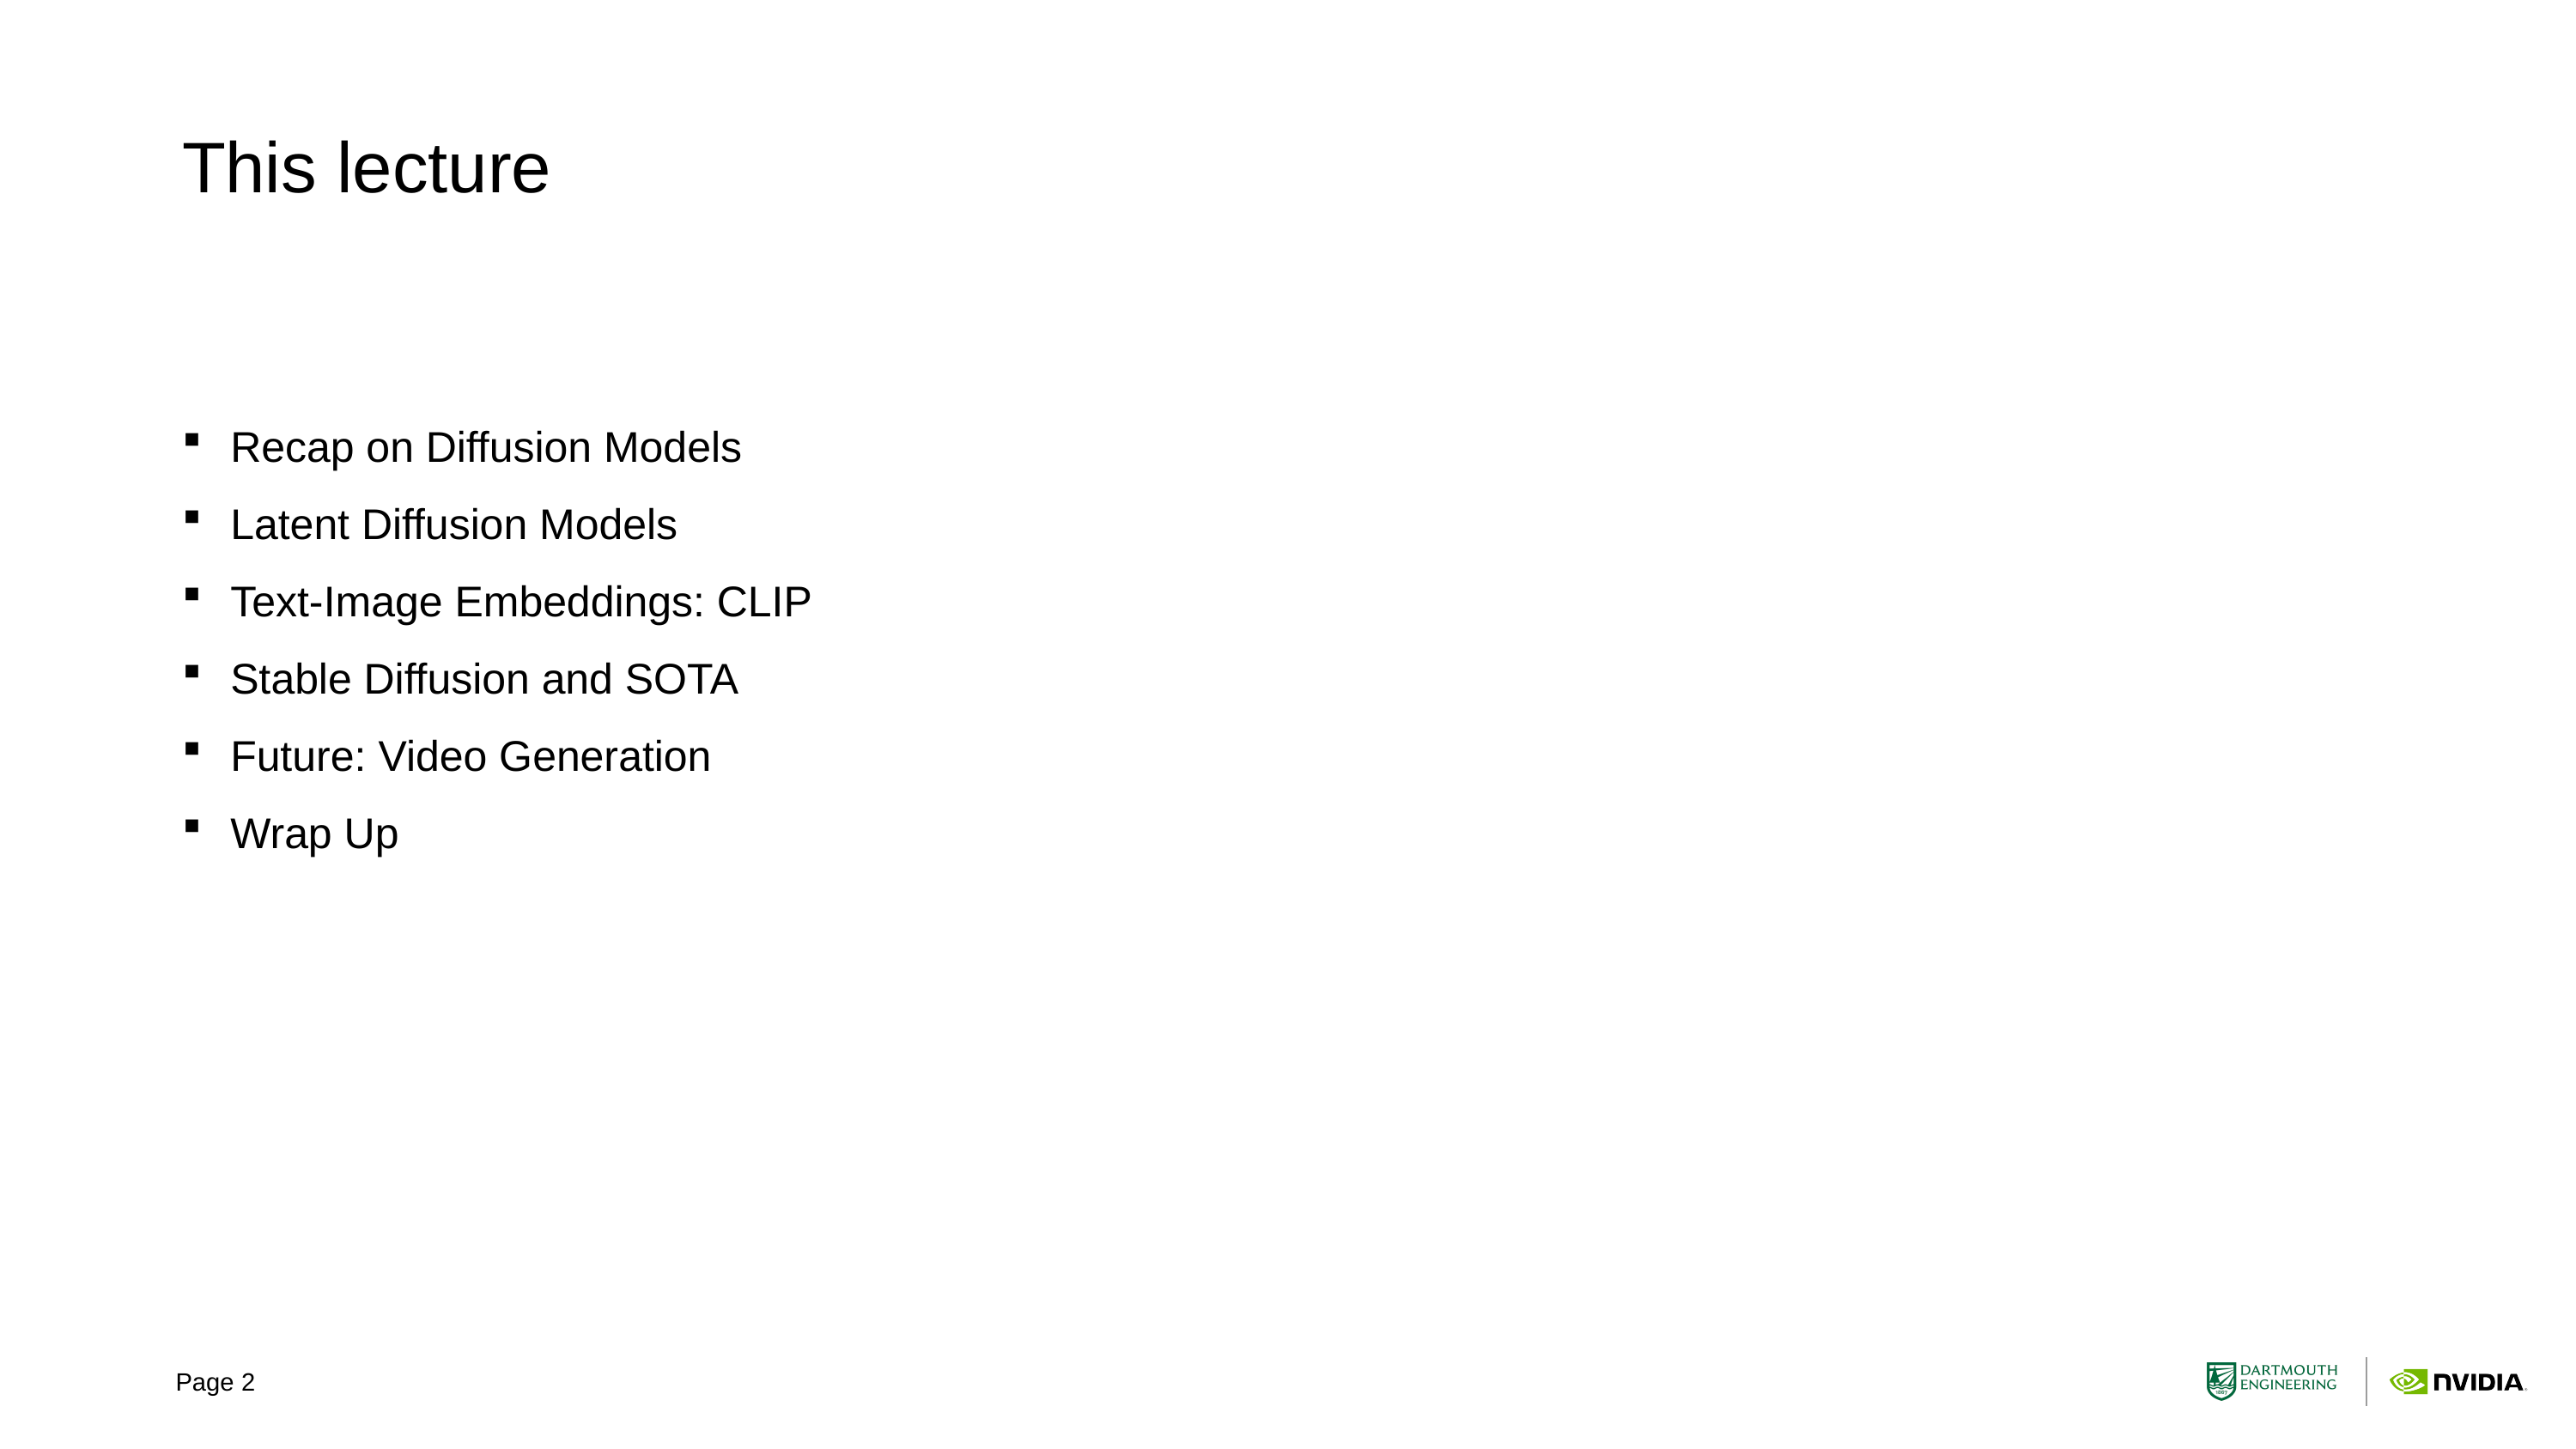

# This lecture
Recap on Diffusion Models
Latent Diffusion Models
Text-Image Embeddings: CLIP
Stable Diffusion and SOTA
Future: Video Generation
Wrap Up